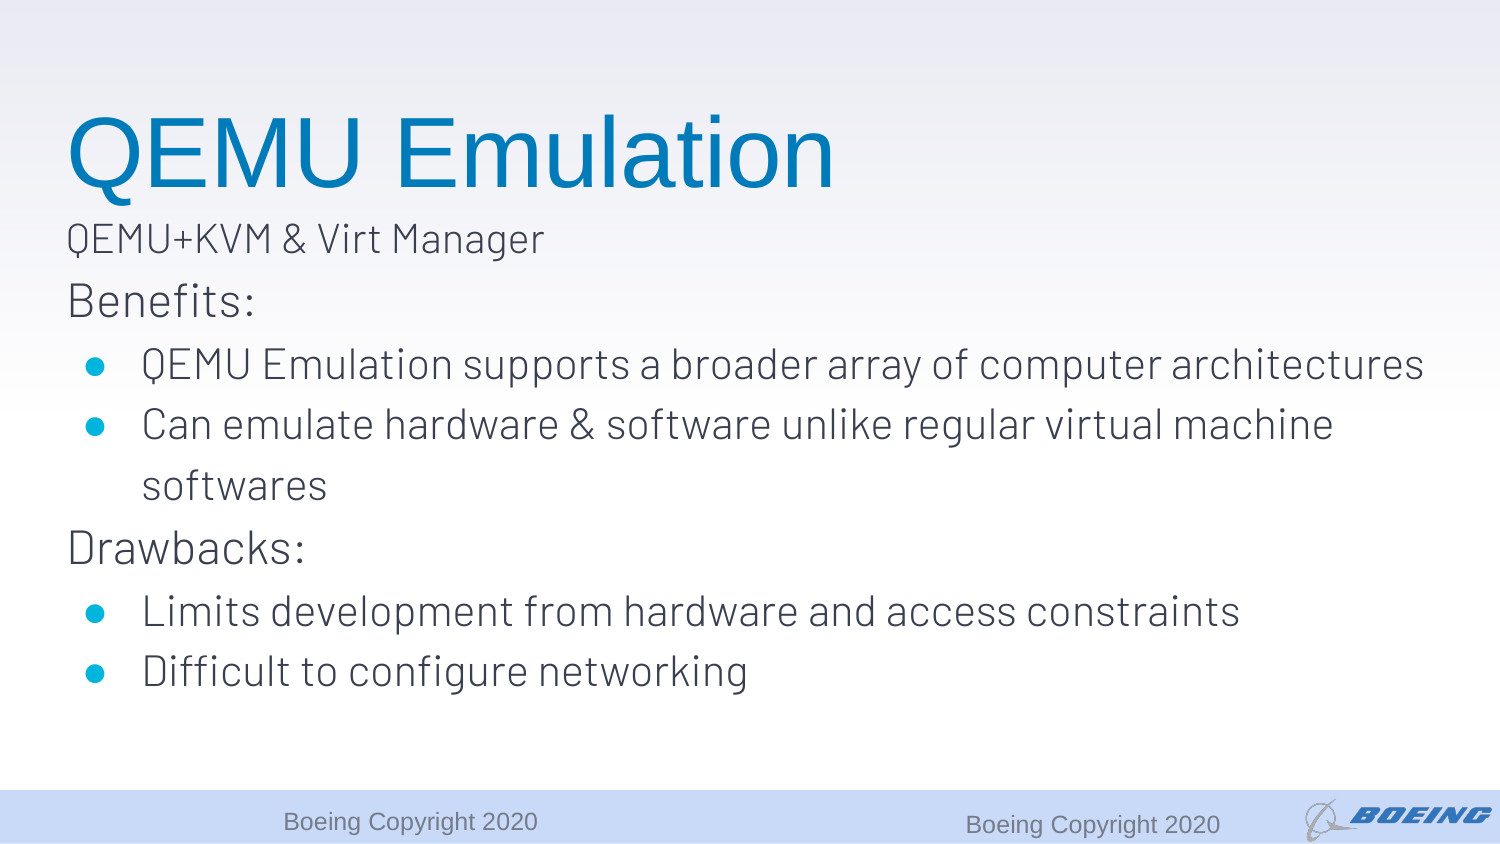

# QEMU Emulation
QEMU+KVM & Virt Manager
Benefits:
QEMU Emulation supports a broader array of computer architectures
Can emulate hardware & software unlike regular virtual machine softwares
Drawbacks:
Limits development from hardware and access constraints
Difficult to configure networking